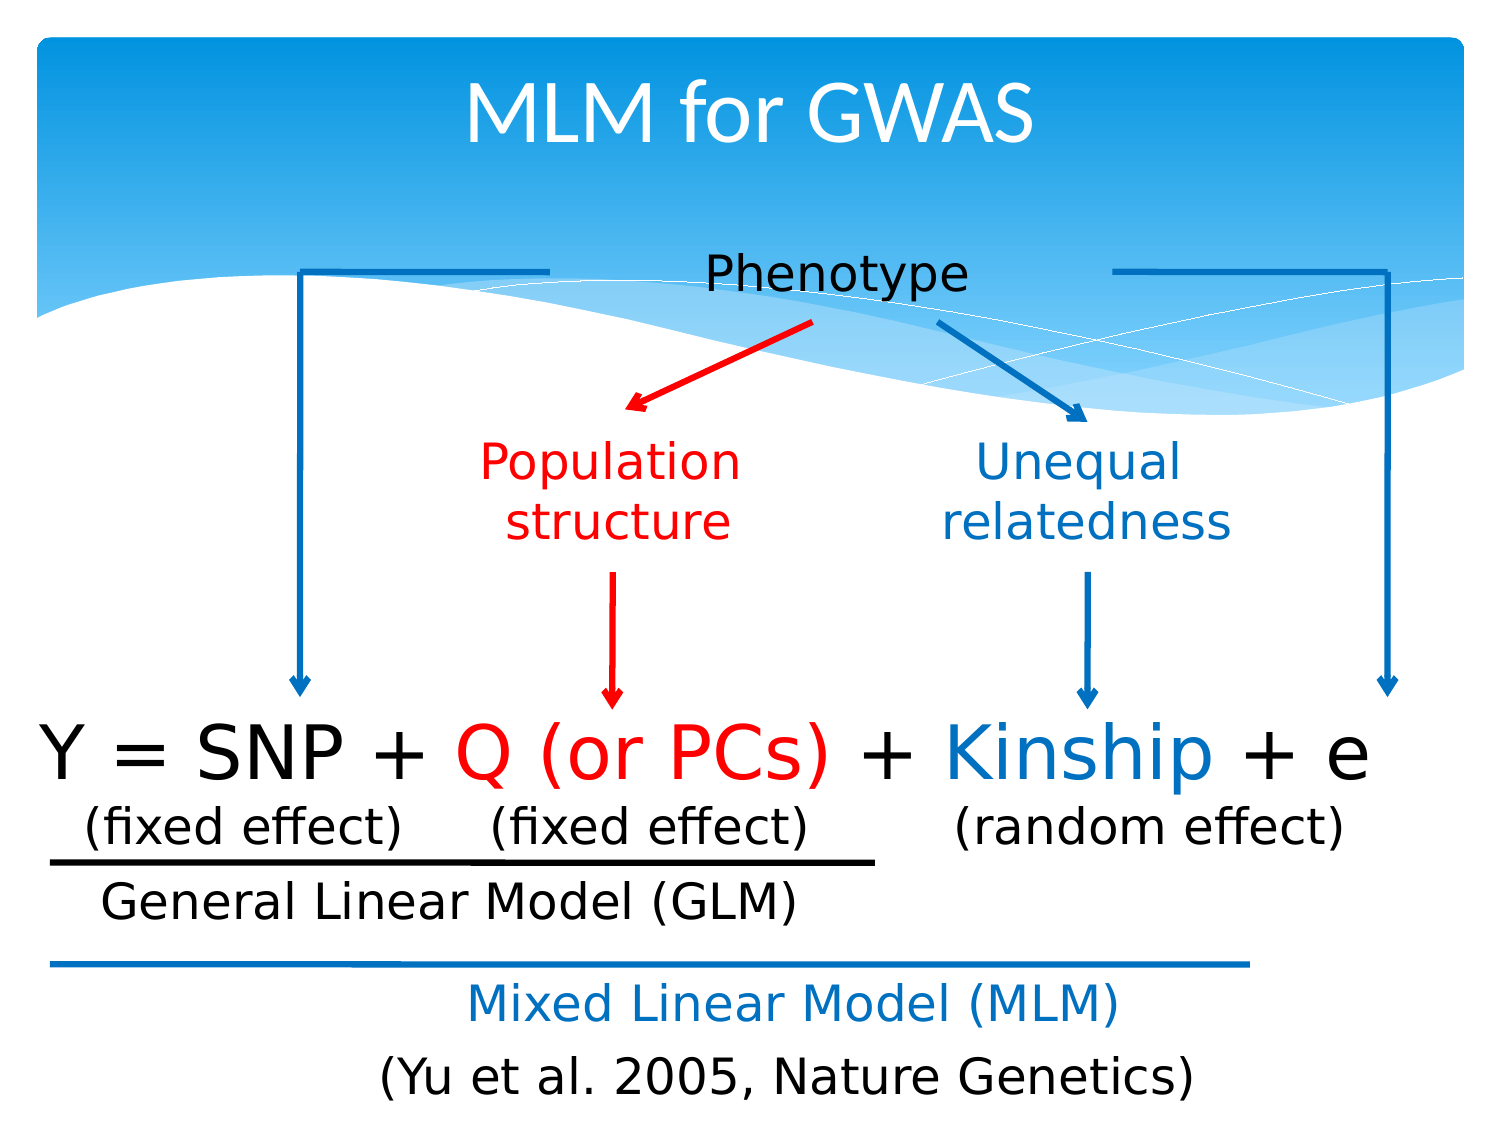

# MLM for GWAS
Phenotype
Population
structure
Unequal
relatedness
Y = SNP + Q (or PCs) + Kinship + e
(fixed effect)
(fixed effect)
(random effect)
General Linear Model (GLM)
Mixed Linear Model (MLM)
(Yu et al. 2005, Nature Genetics)